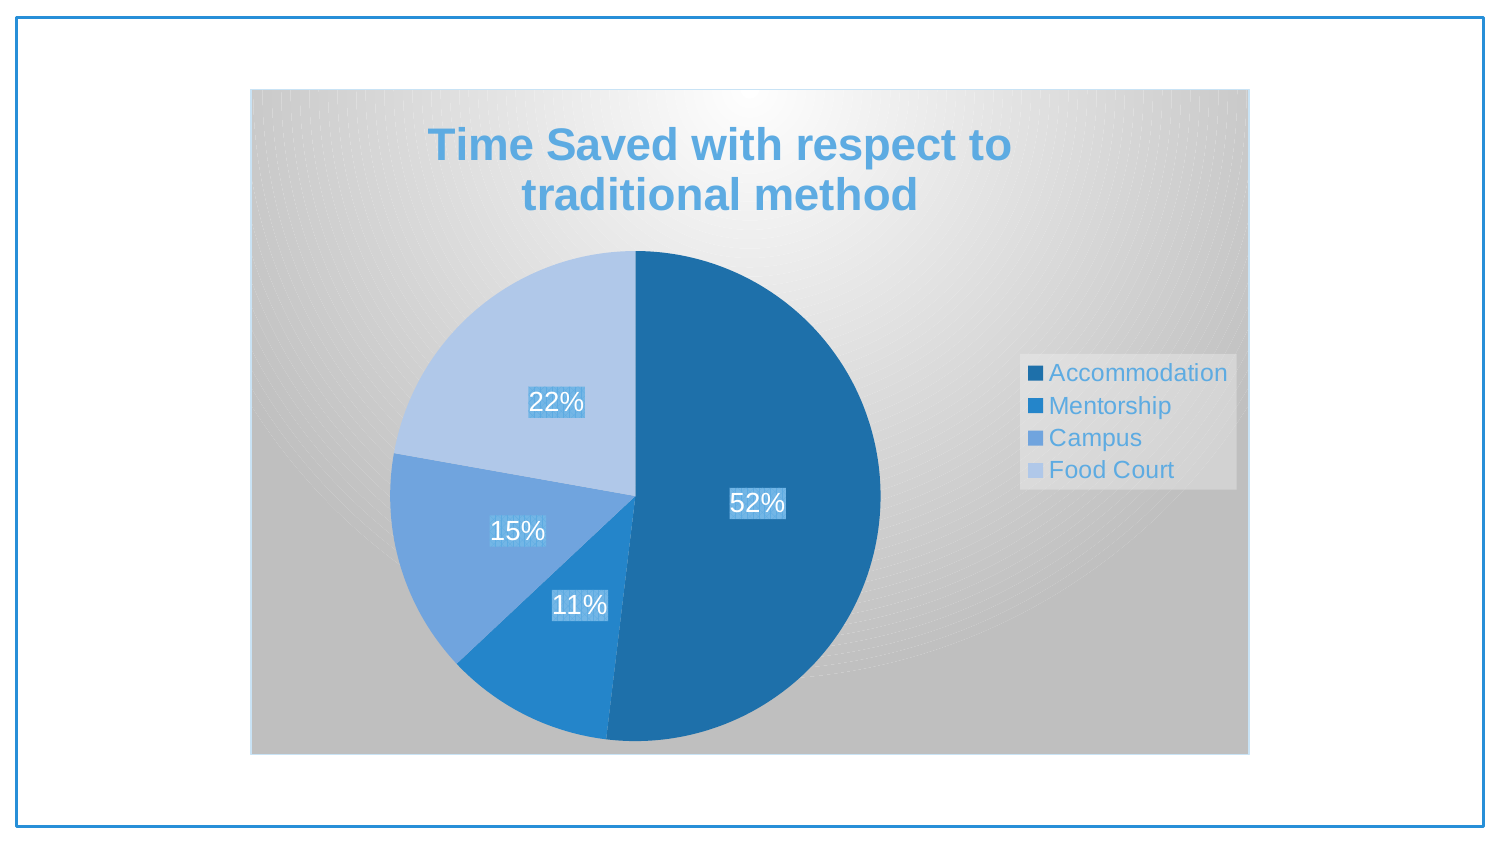

### Chart: Time Saved with respect to traditional method

| Category | Time Saved |
|---|---|
| Accommodation | 51.9 |
| Mentorship | 11.1 |
| Campus | 14.8 |
| Food Court | 22.2 |